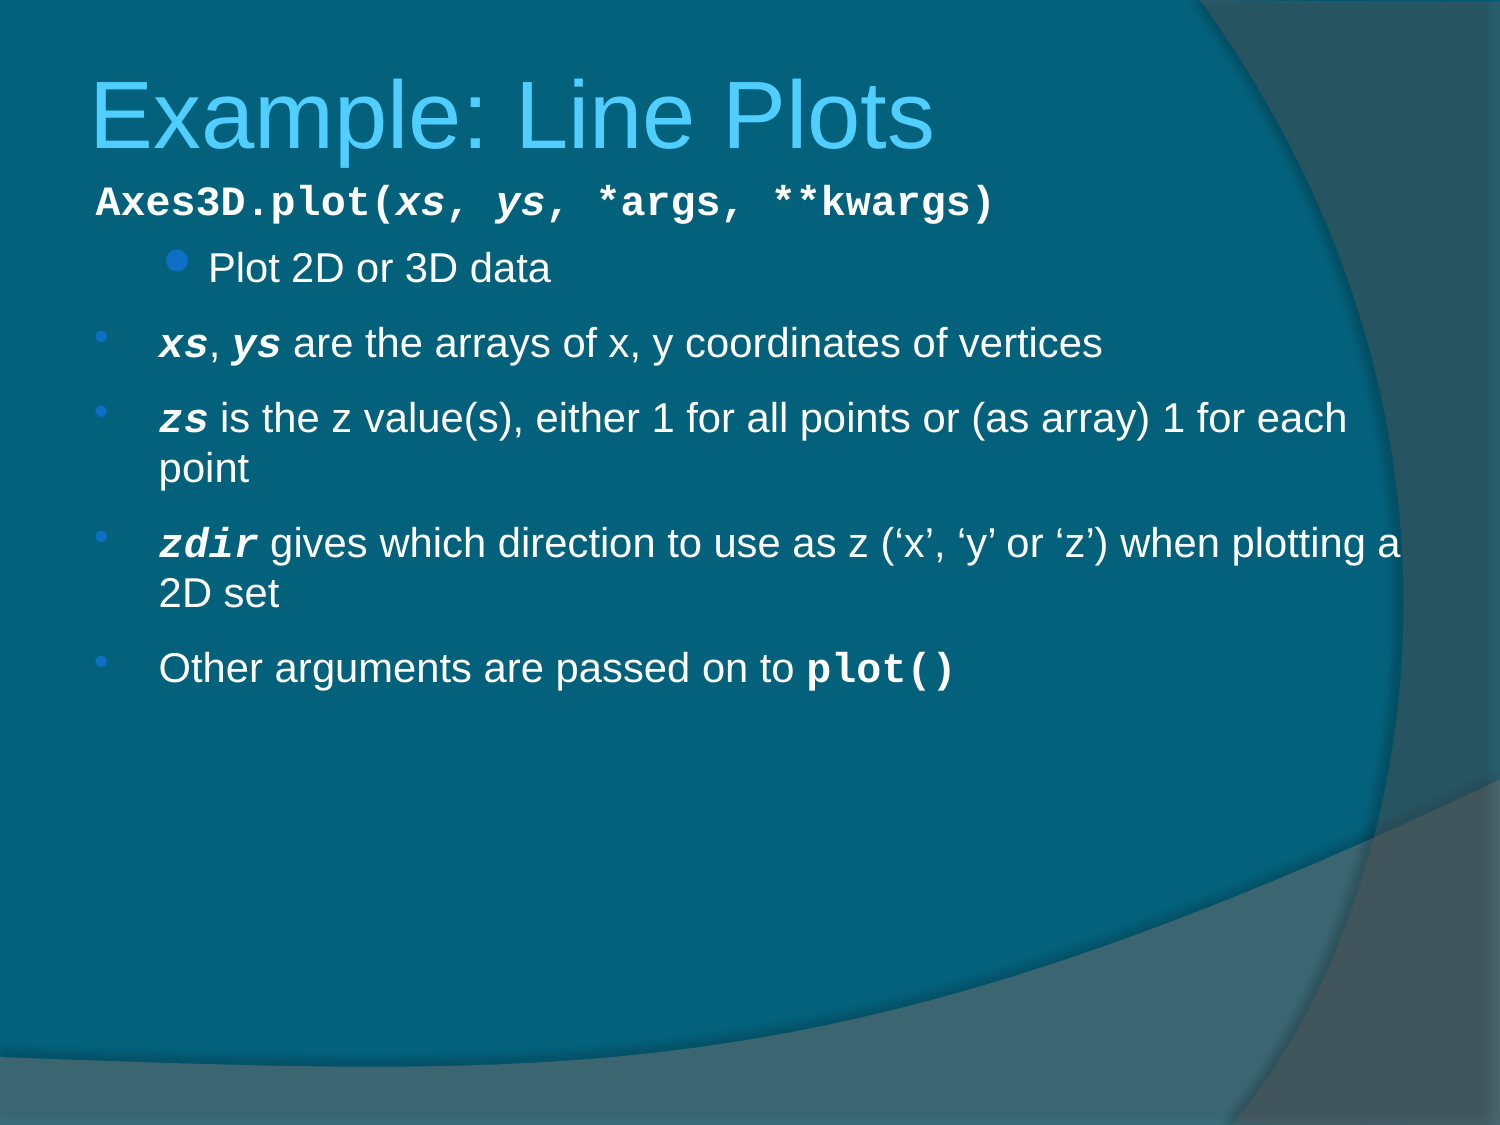

Example: Line Plots
Axes3D.plot(xs, ys, *args, **kwargs)
Plot 2D or 3D data
xs, ys are the arrays of x, y coordinates of vertices
zs is the z value(s), either 1 for all points or (as array) 1 for each point
zdir gives which direction to use as z (‘x’, ‘y’ or ‘z’) when plotting a 2D set
Other arguments are passed on to plot()